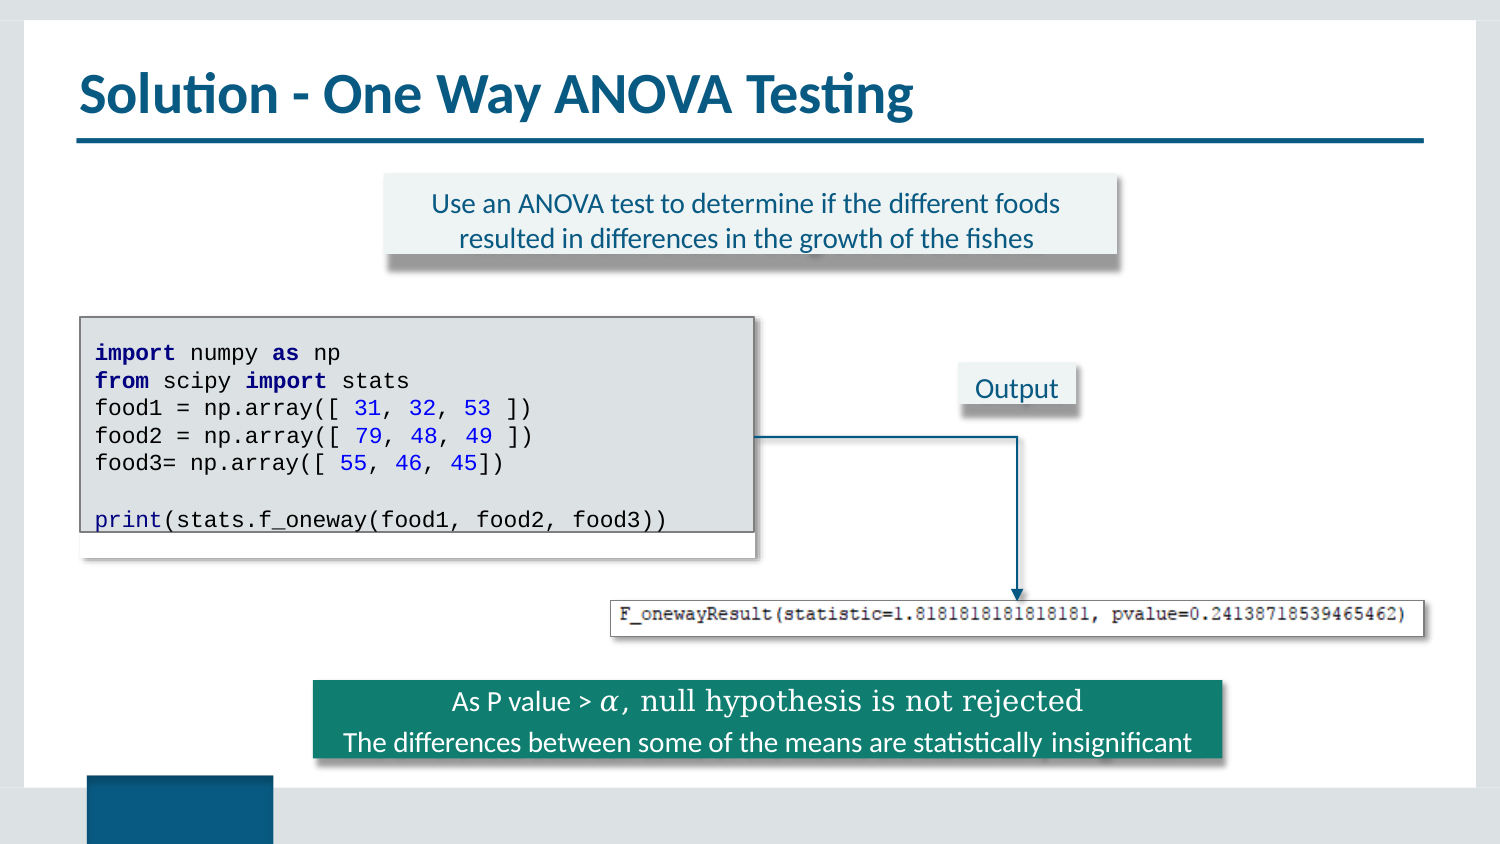

# Solution - One Way ANOVA Testing

Use an ANOVA test to determine if the different foods  resulted in differences in the growth of the fishes

import numpy as np
from scipy import stats
food1 = np.array([ 31, 32, 53 ])
food2 = np.array([ 79, 48, 49 ])
food3= np.array([ 55, 46, 45])

print(stats.f_oneway(food1, food2, food3))

Output

As P value > 𝛼, null hypothesis is not rejected
The differences between some of the means are statistically insignificant